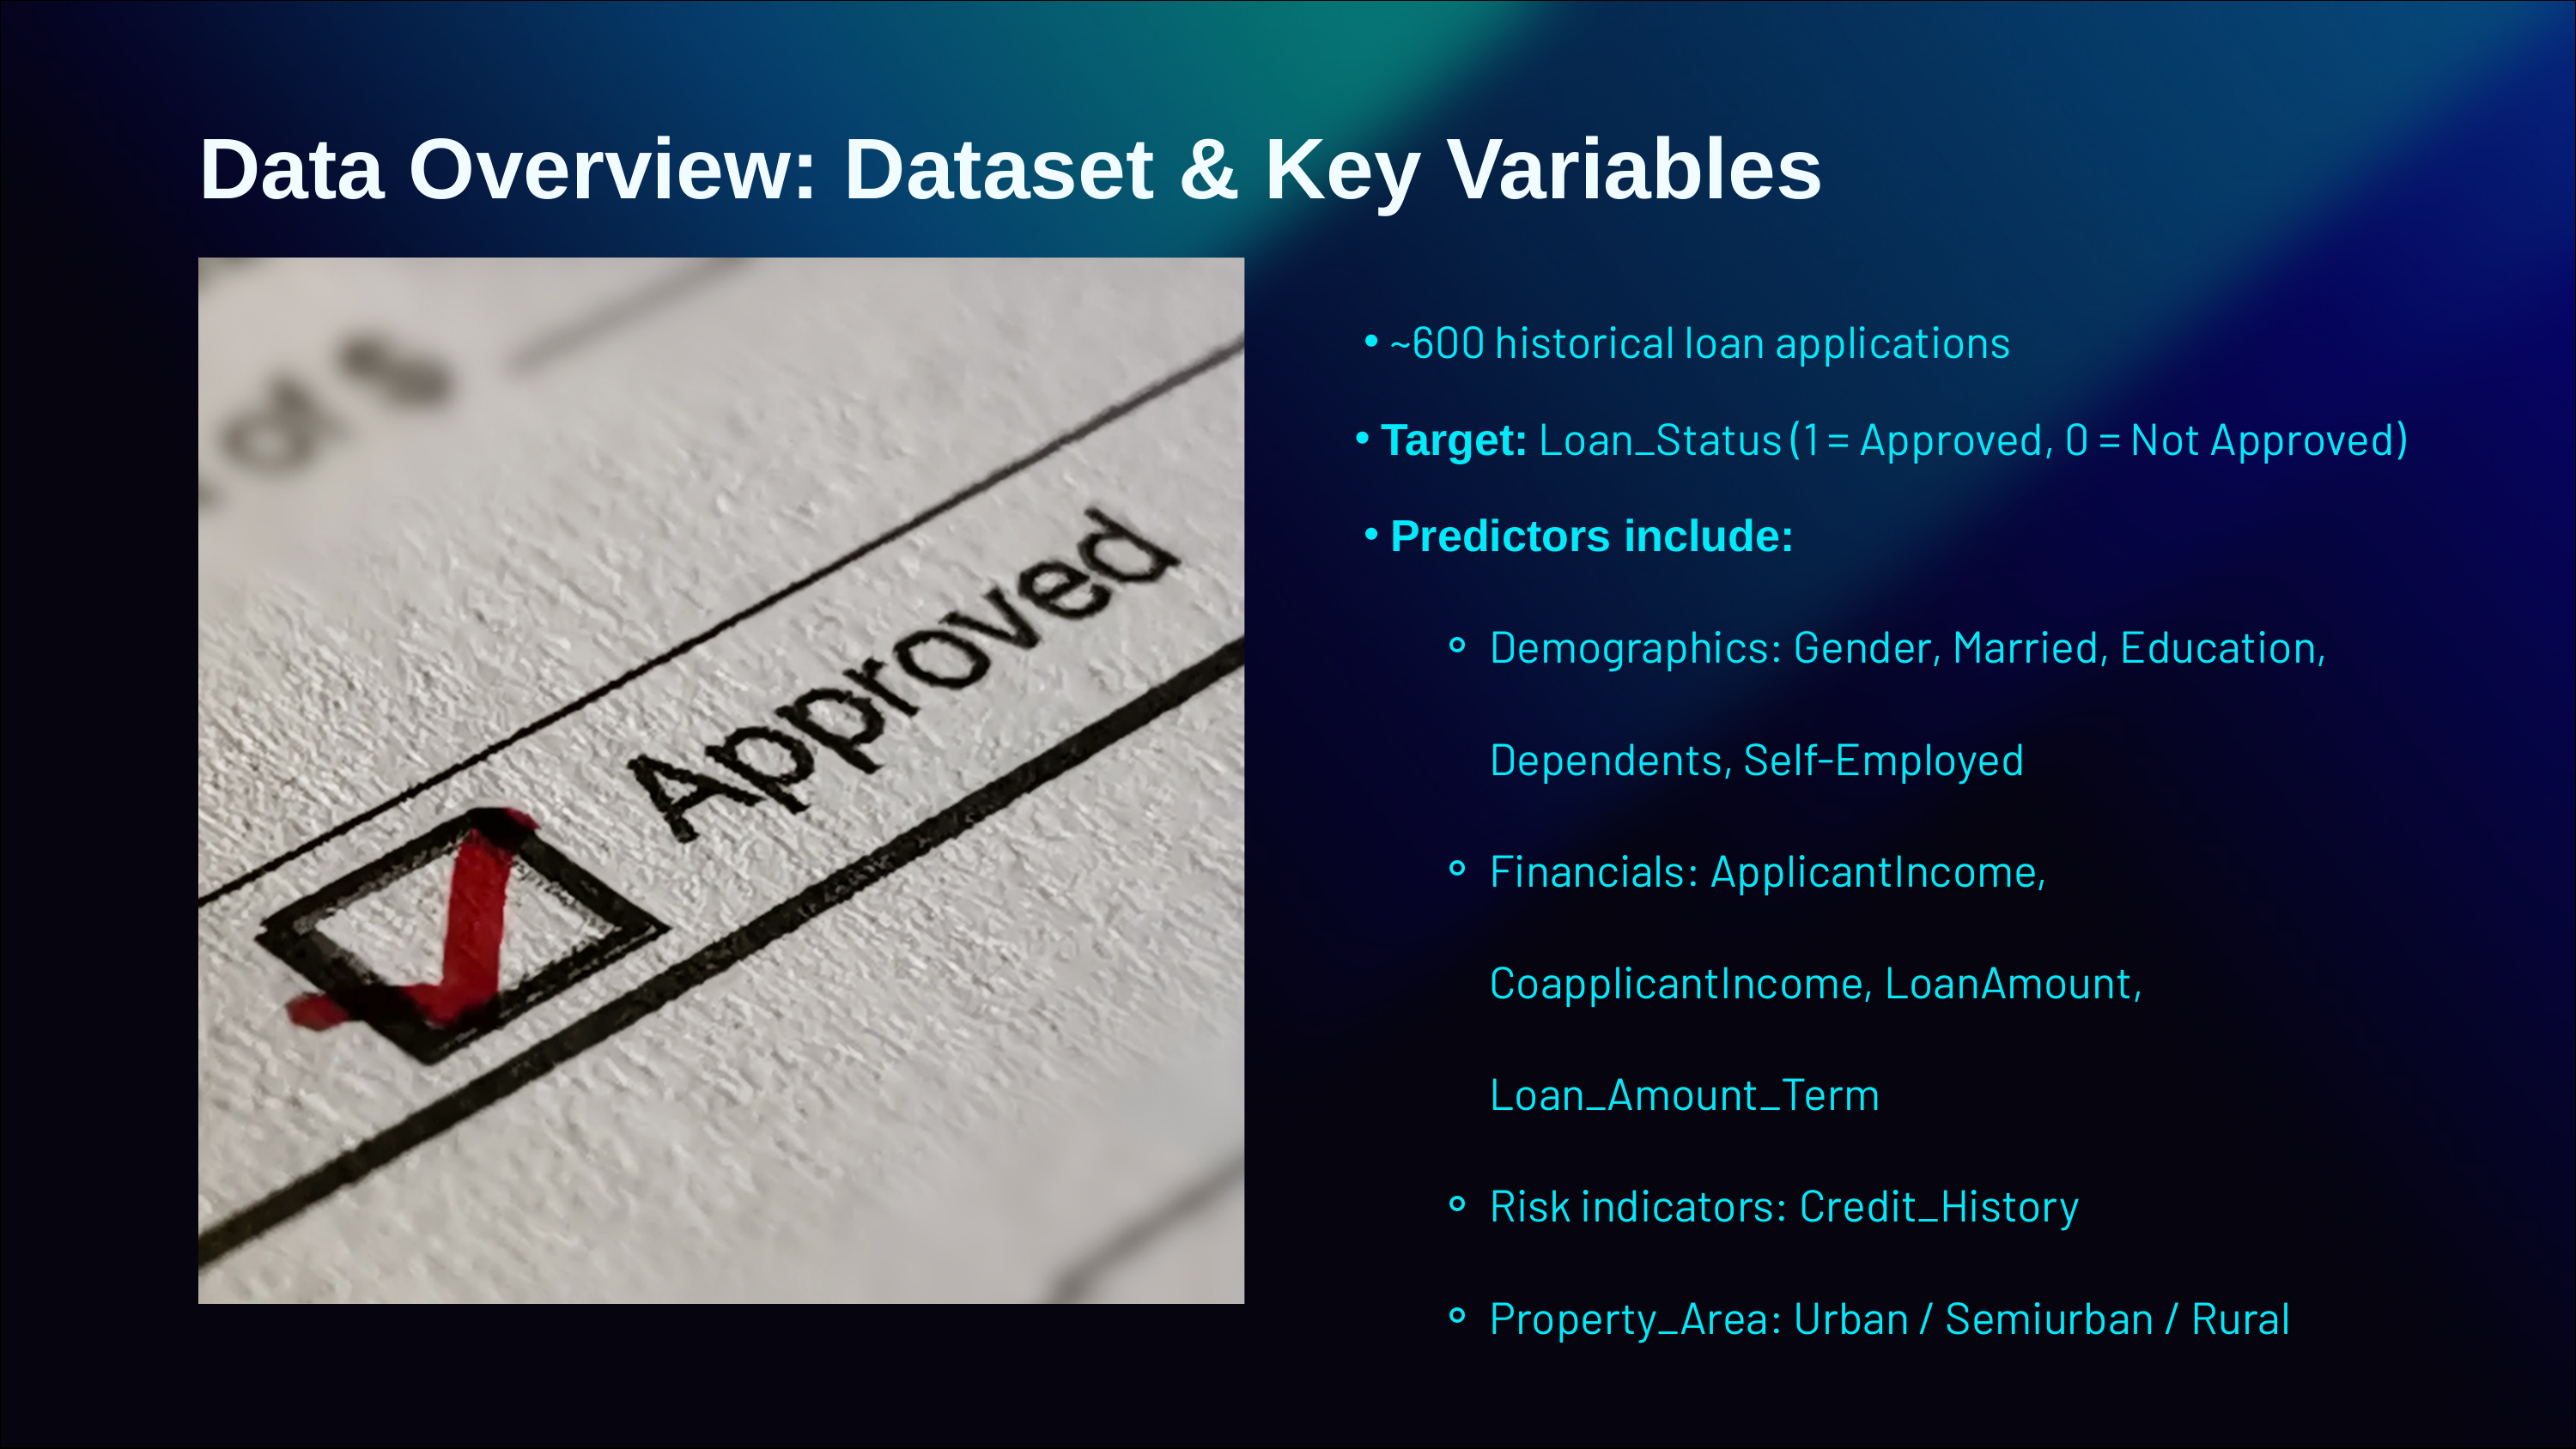

Data Overview: Dataset & Key Variables

~600 historical loan applications
Target: Loan_Status (1 = Approved, 0 = Not Approved)
Predictors include:
Demographics: Gender, Married, Education, Dependents, Self-Employed
Financials: ApplicantIncome, CoapplicantIncome, LoanAmount, Loan_Amount_Term
Risk indicators: Credit_History
Property_Area: Urban / Semiurban / Rural